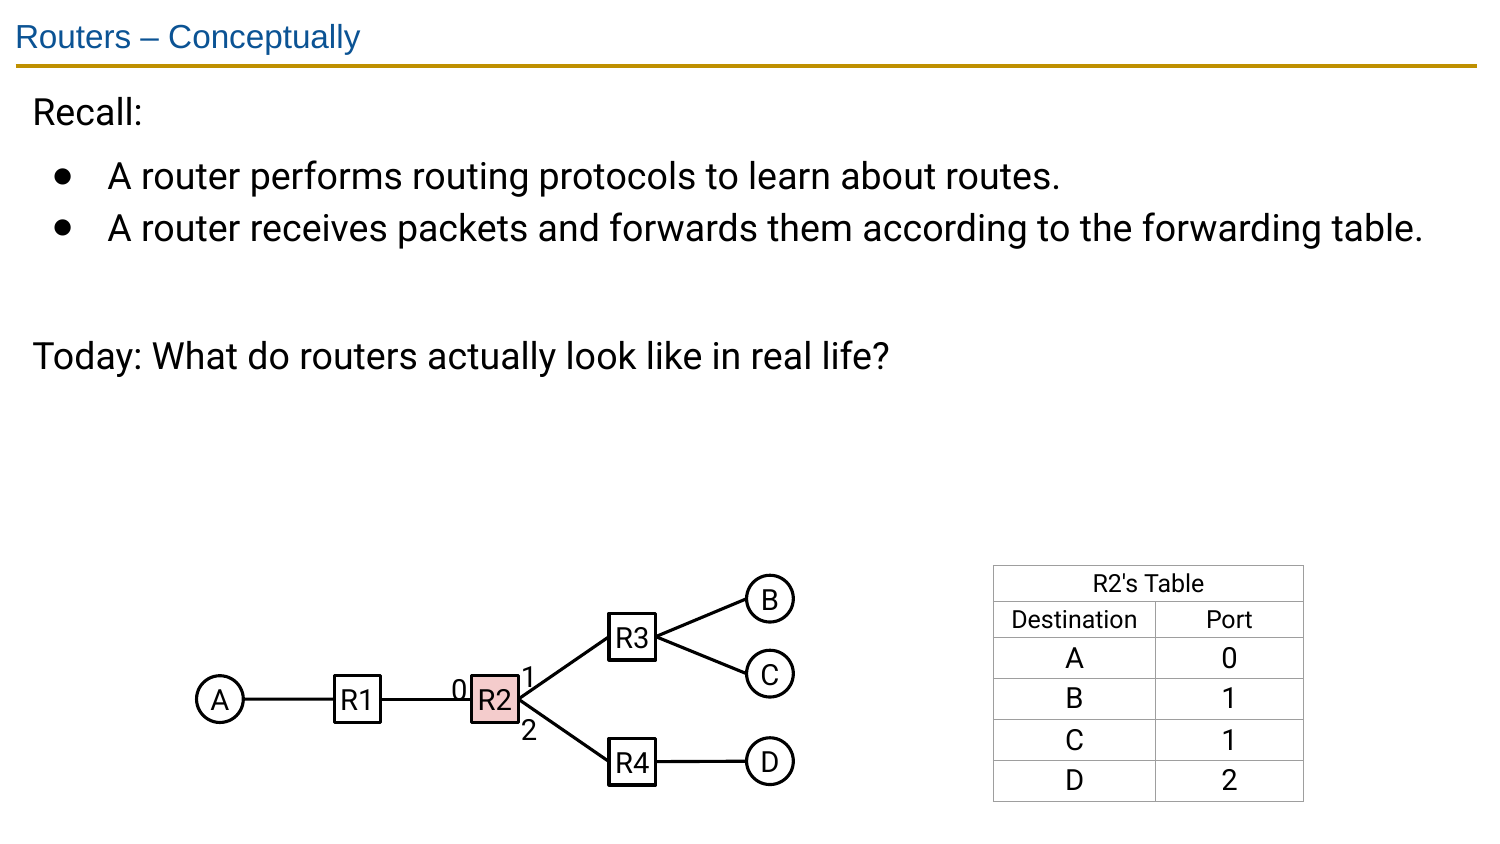

# Routers – Conceptually
Recall:
A router performs routing protocols to learn about routes.
A router receives packets and forwards them according to the forwarding table.

Today: What do routers actually look like in real life?
| R2's Table |  |
| --- | --- |
| Destination | Port |
| A | 0 |
| B | 1 |
| C | 1 |
| D | 2 |
B
R3
C
1
0
A
R1
R2
2
D
R4